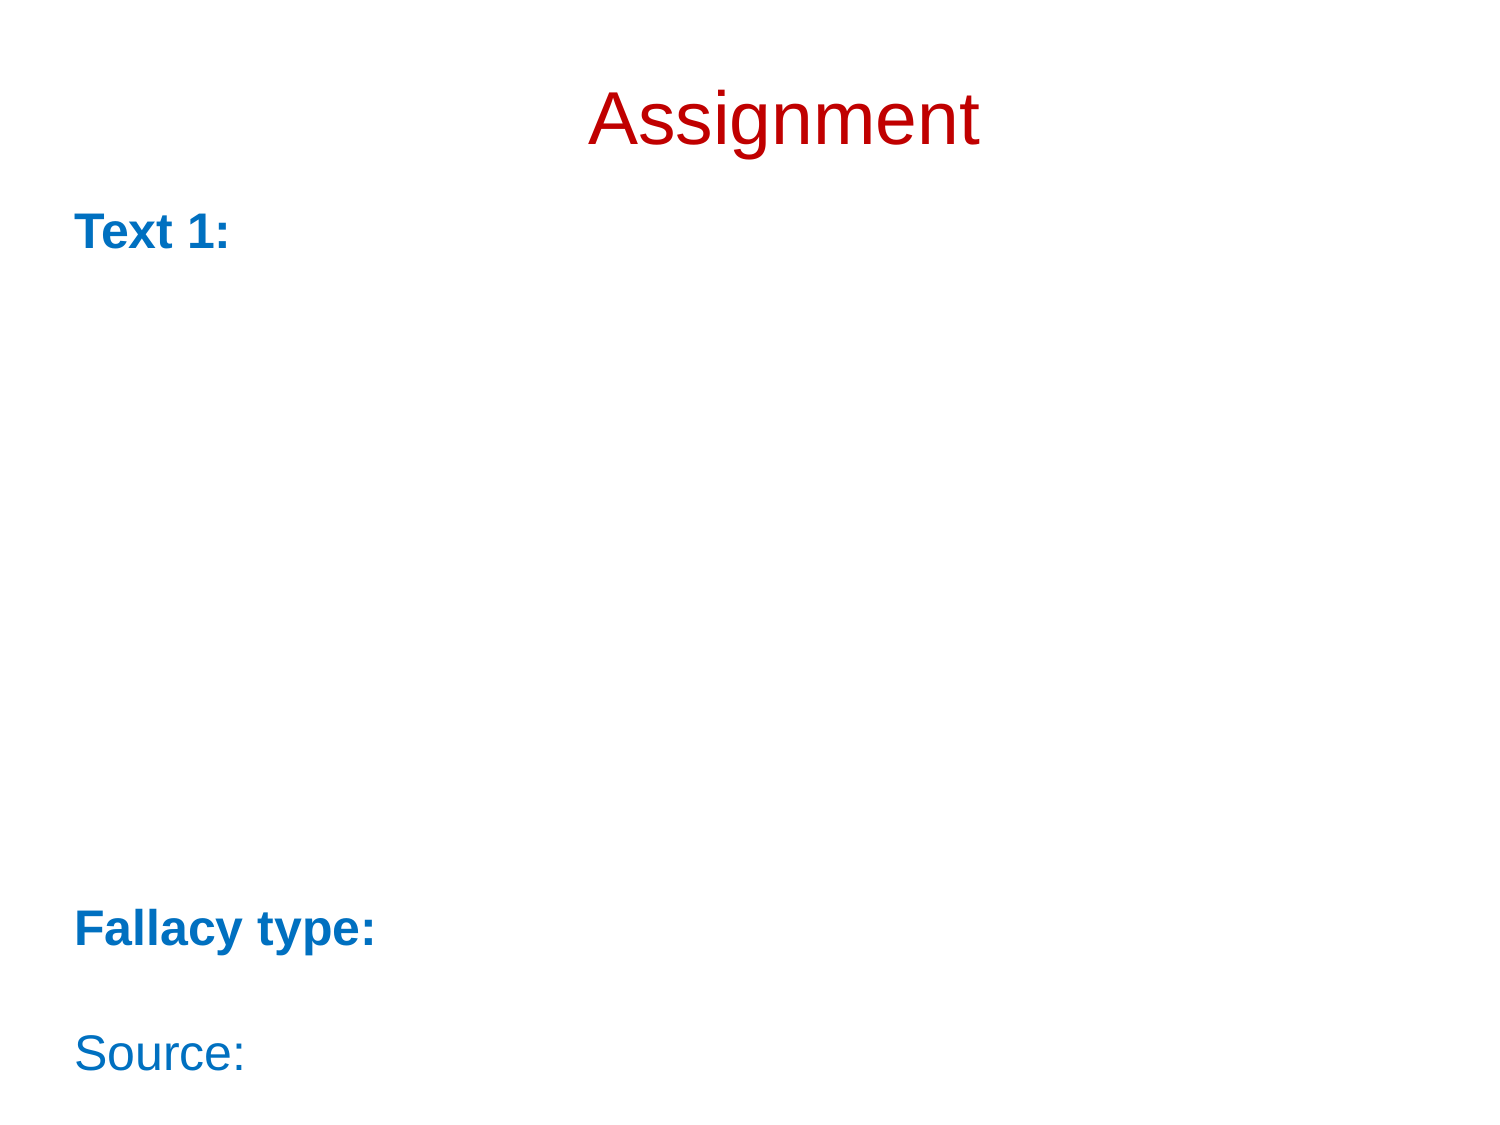

# Assignment
Text 1:
Fallacy type:
Source: